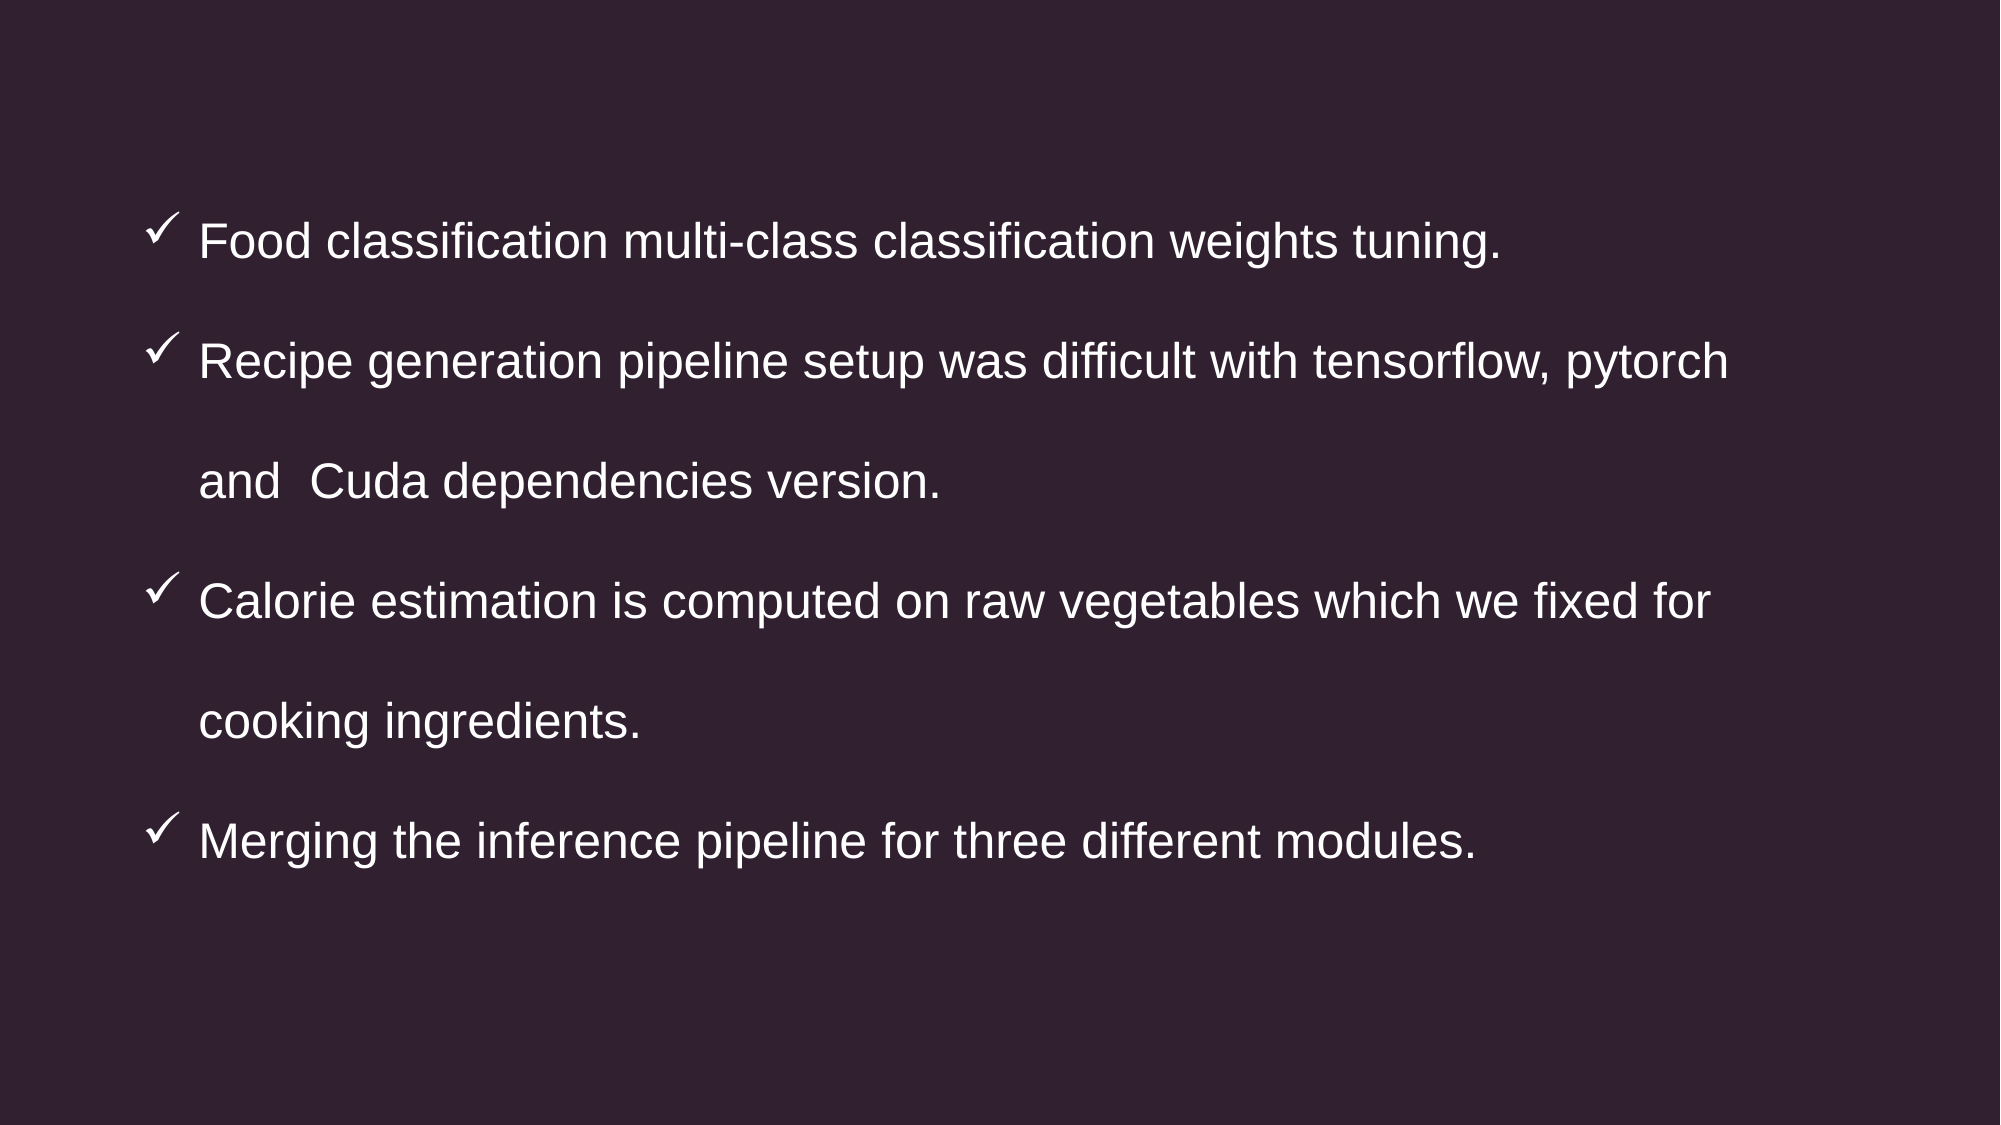

Food classification multi-class classification weights tuning.
Recipe generation pipeline setup was difficult with tensorflow, pytorch and  Cuda dependencies version.
Calorie estimation is computed on raw vegetables which we fixed for cooking ingredients.
Merging the inference pipeline for three different modules.